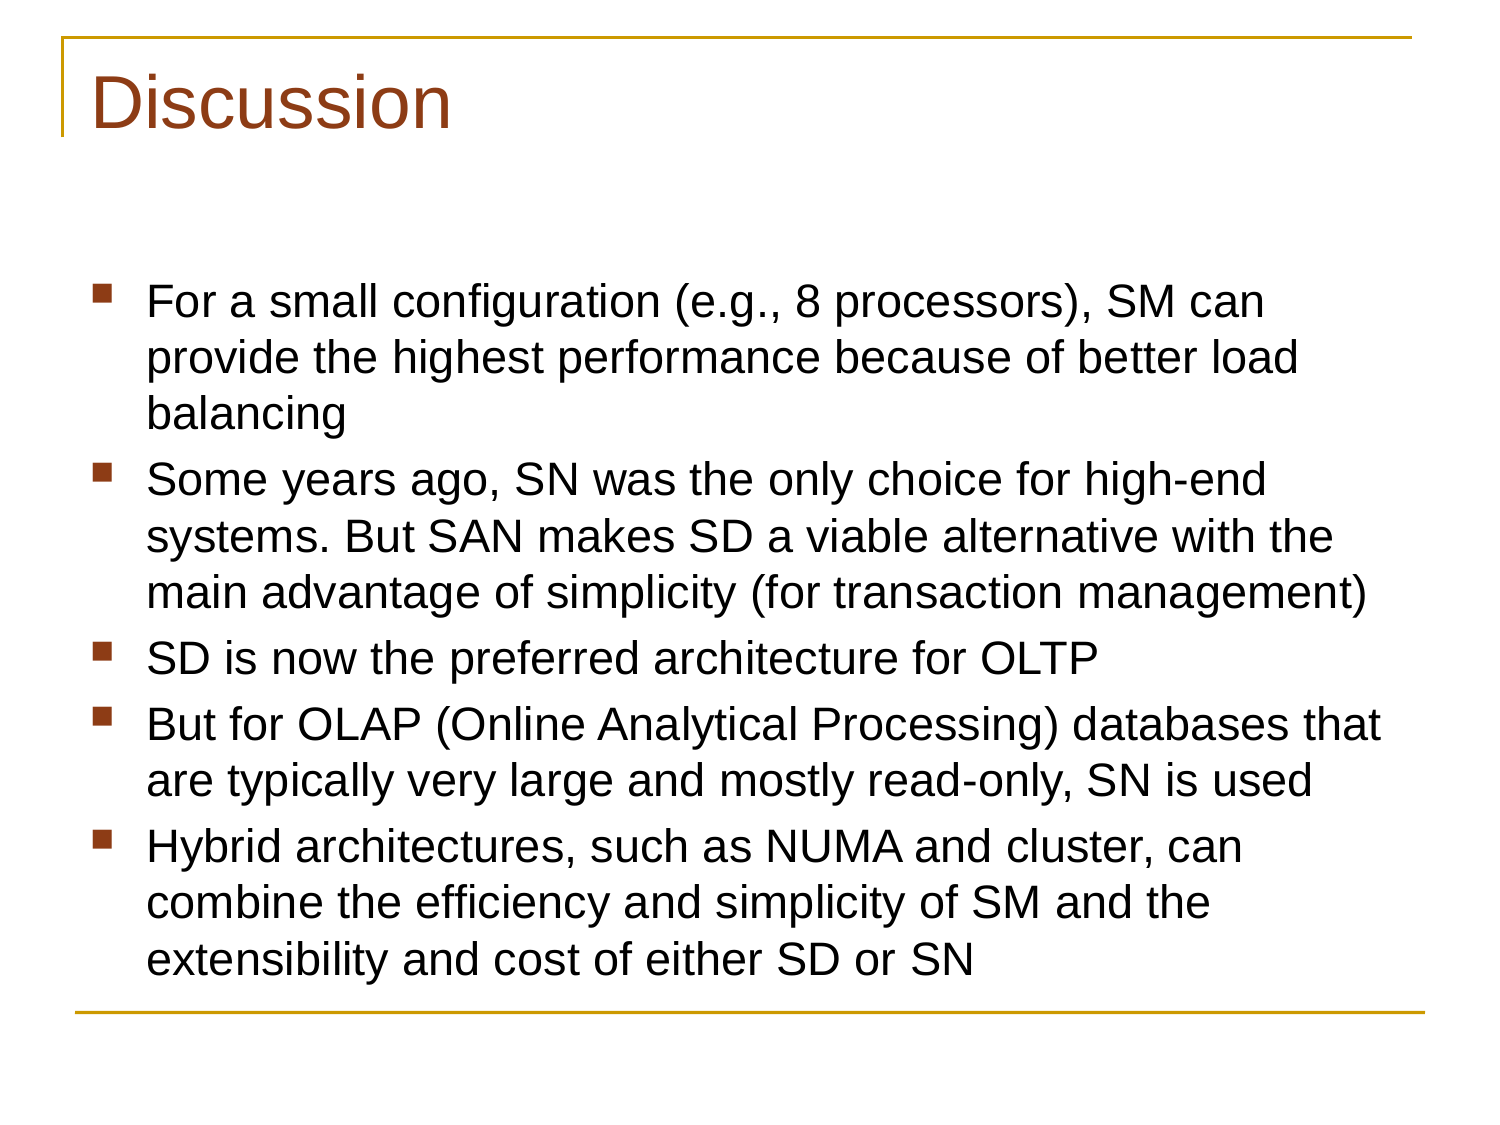

# Discussion
For a small configuration (e.g., 8 processors), SM can provide the highest performance because of better load balancing
Some years ago, SN was the only choice for high-end systems. But SAN makes SD a viable alternative with the main advantage of simplicity (for transaction management)
SD is now the preferred architecture for OLTP
But for OLAP (Online Analytical Processing) databases that are typically very large and mostly read-only, SN is used
Hybrid architectures, such as NUMA and cluster, can combine the efficiency and simplicity of SM and the extensibility and cost of either SD or SN